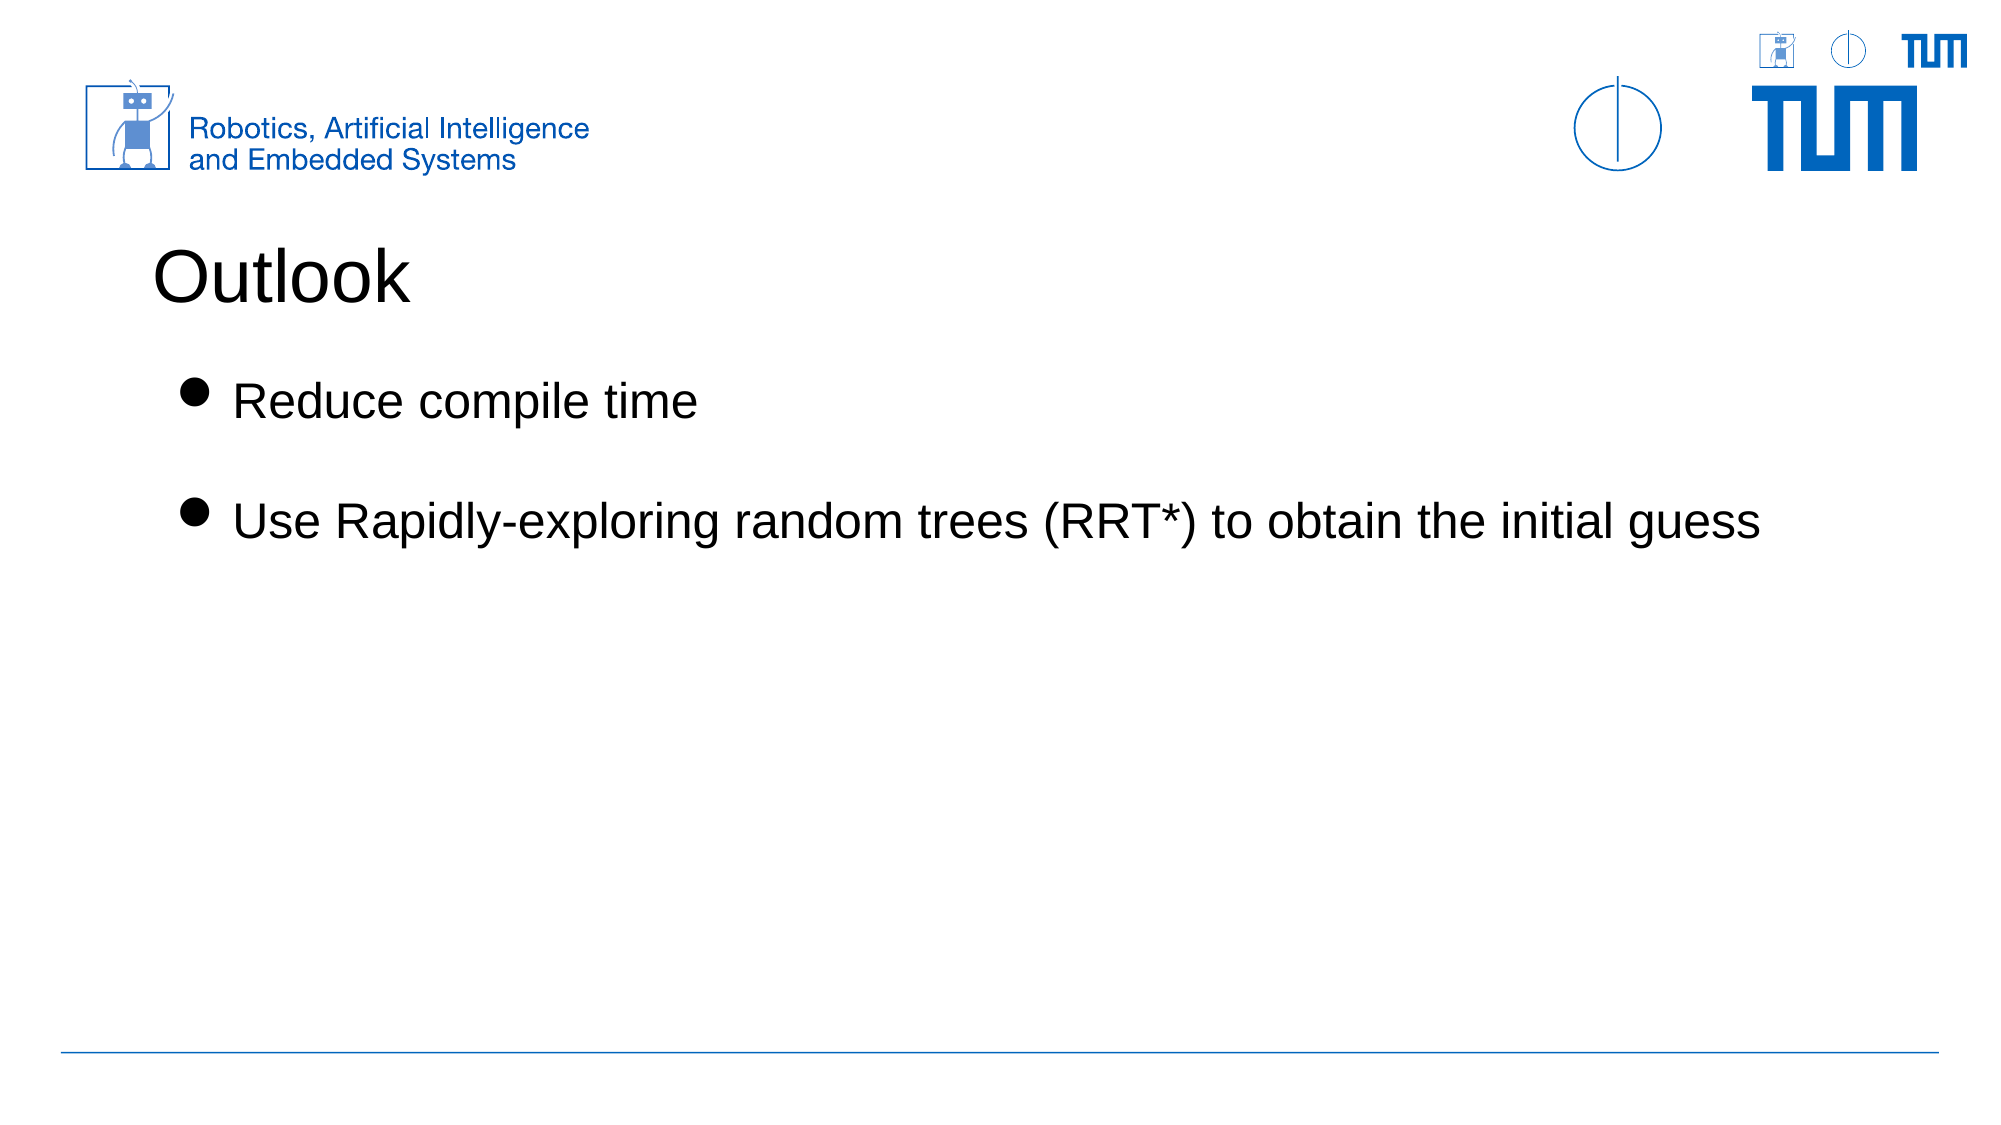

Outlook
Reduce compile time

Use Rapidly-exploring random trees (RRT*) to obtain the initial guess